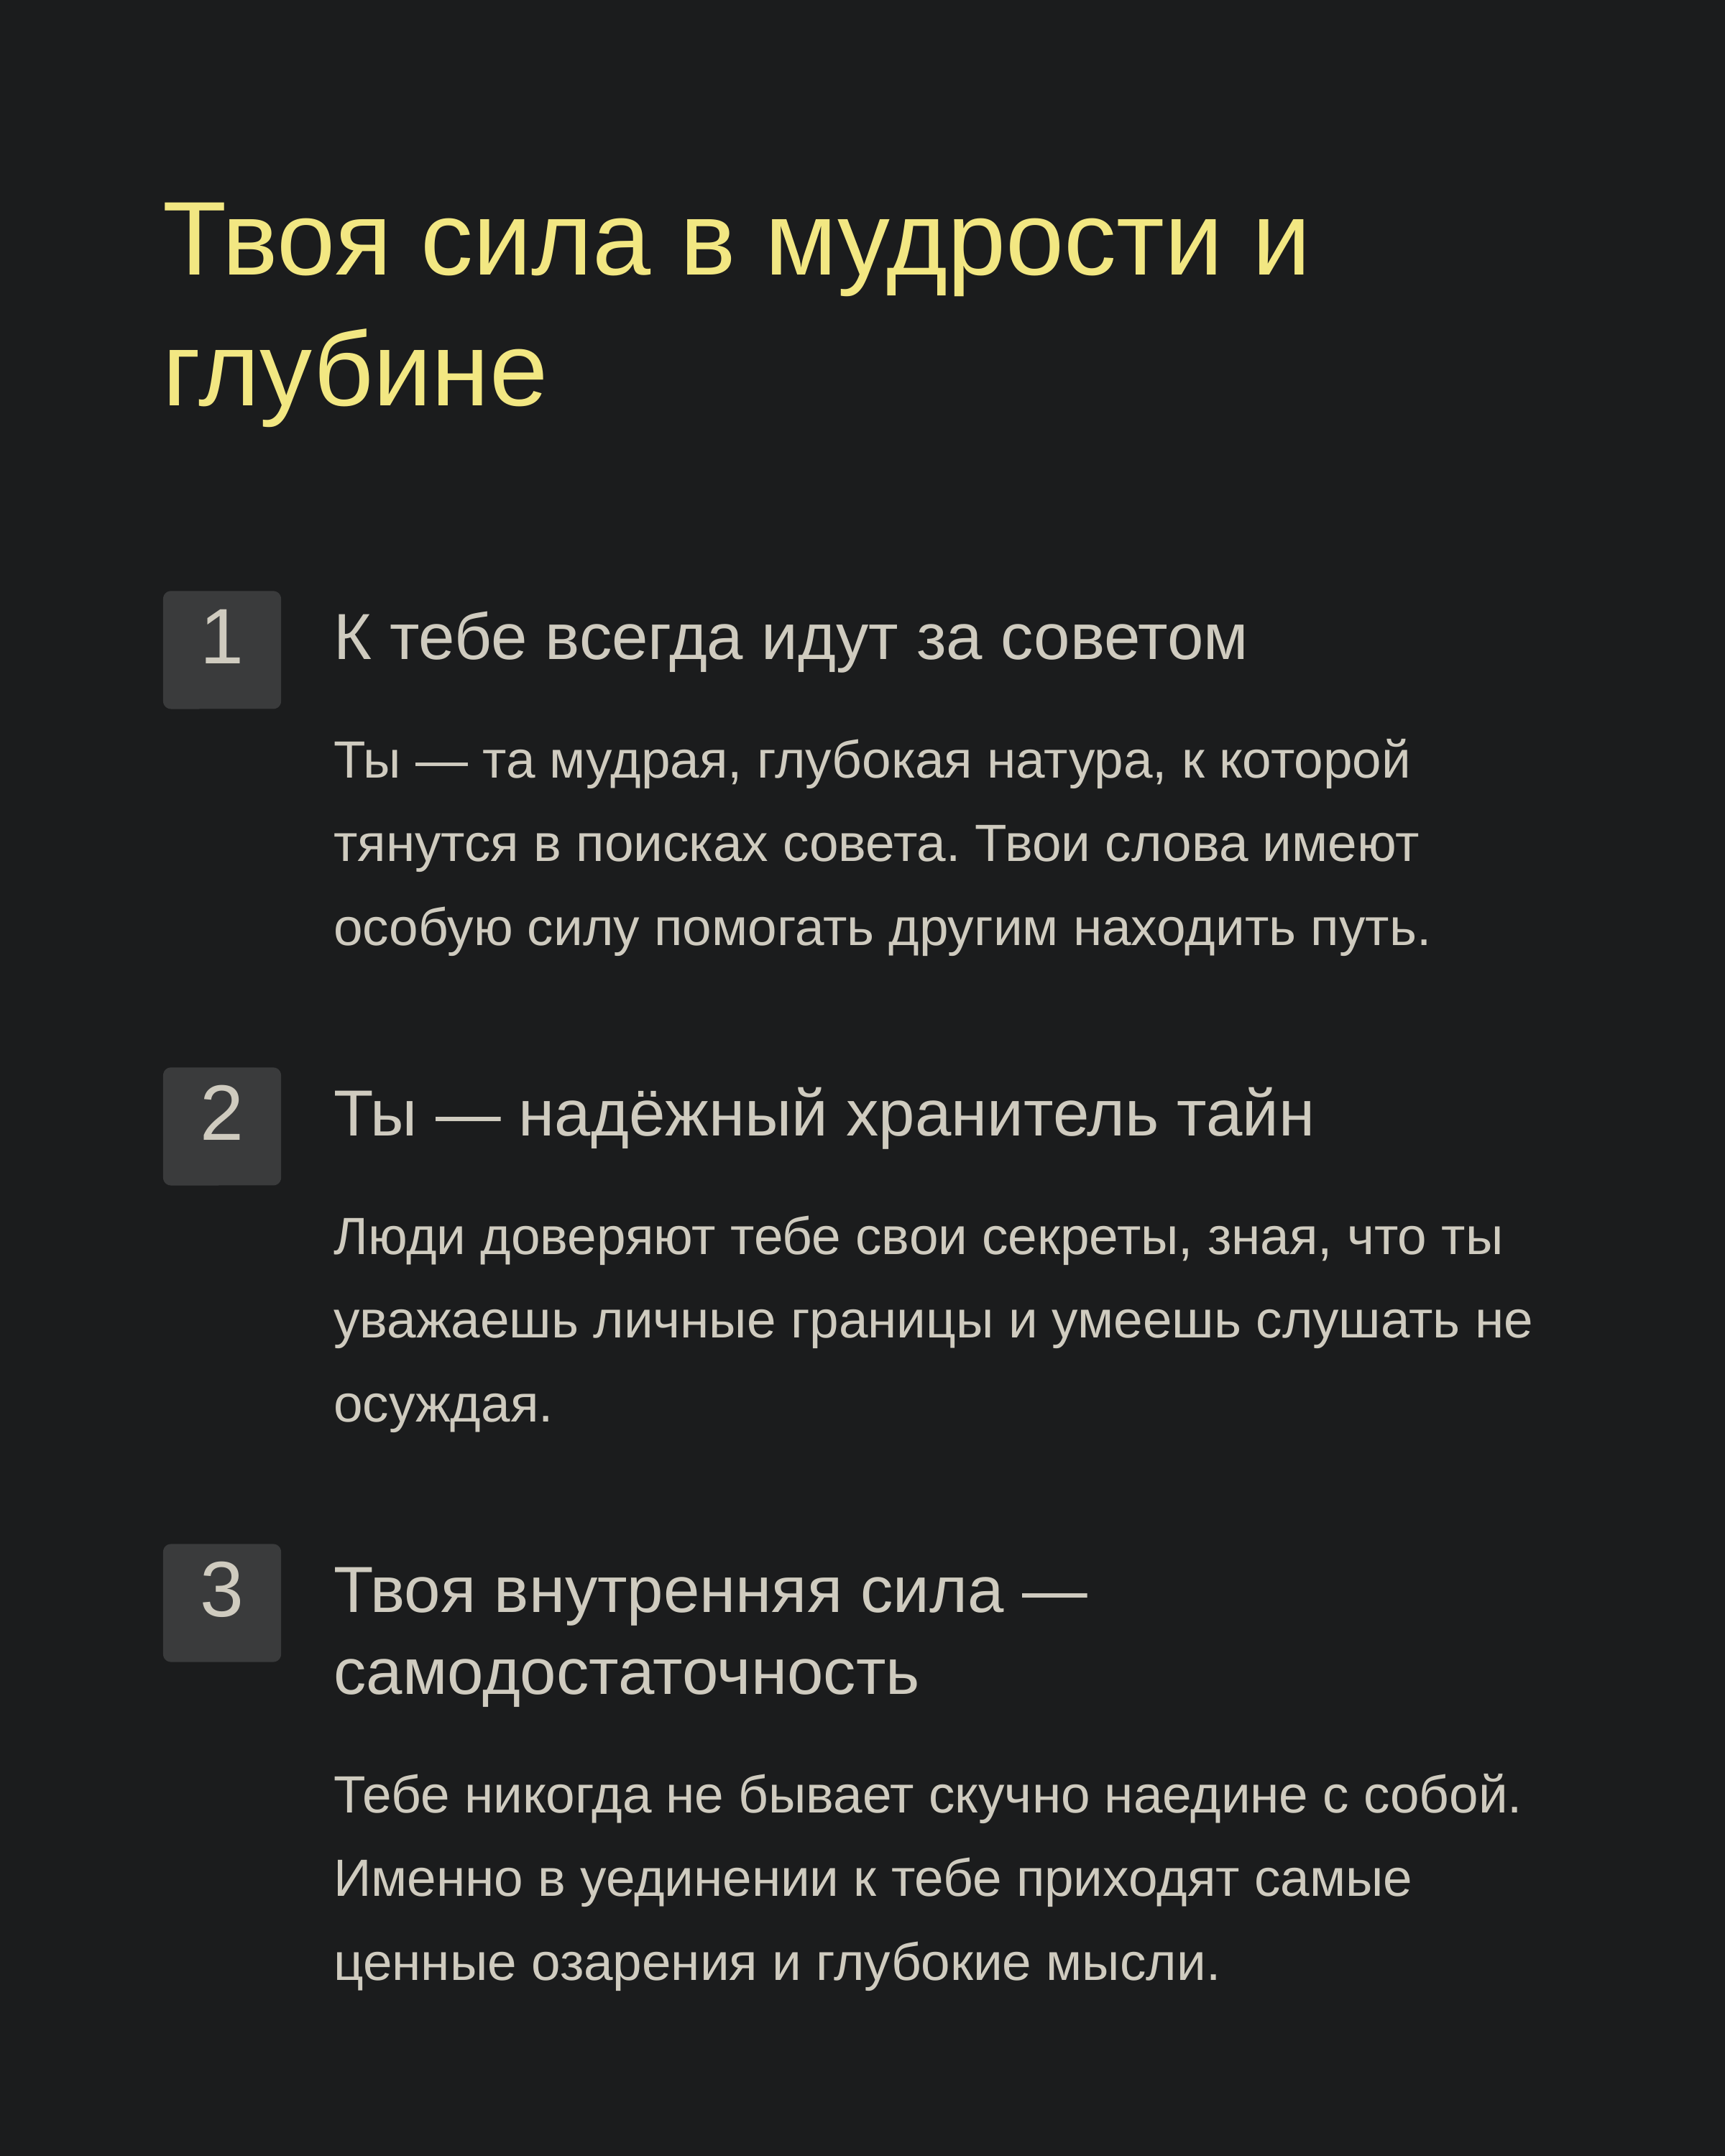

Твоя сила в мудрости и глубине

К тебе всегда идут за советом
1
Ты — та мудрая, глубокая натура, к которой тянутся в поисках совета. Твои слова имеют особую силу помогать другим находить путь.

Ты — надёжный хранитель тайн
2
Люди доверяют тебе свои секреты, зная, что ты уважаешь личные границы и умеешь слушать не осуждая.

Твоя внутренняя сила — самодостаточность
3
Тебе никогда не бывает скучно наедине с собой. Именно в уединении к тебе приходят самые ценные озарения и глубокие мысли.